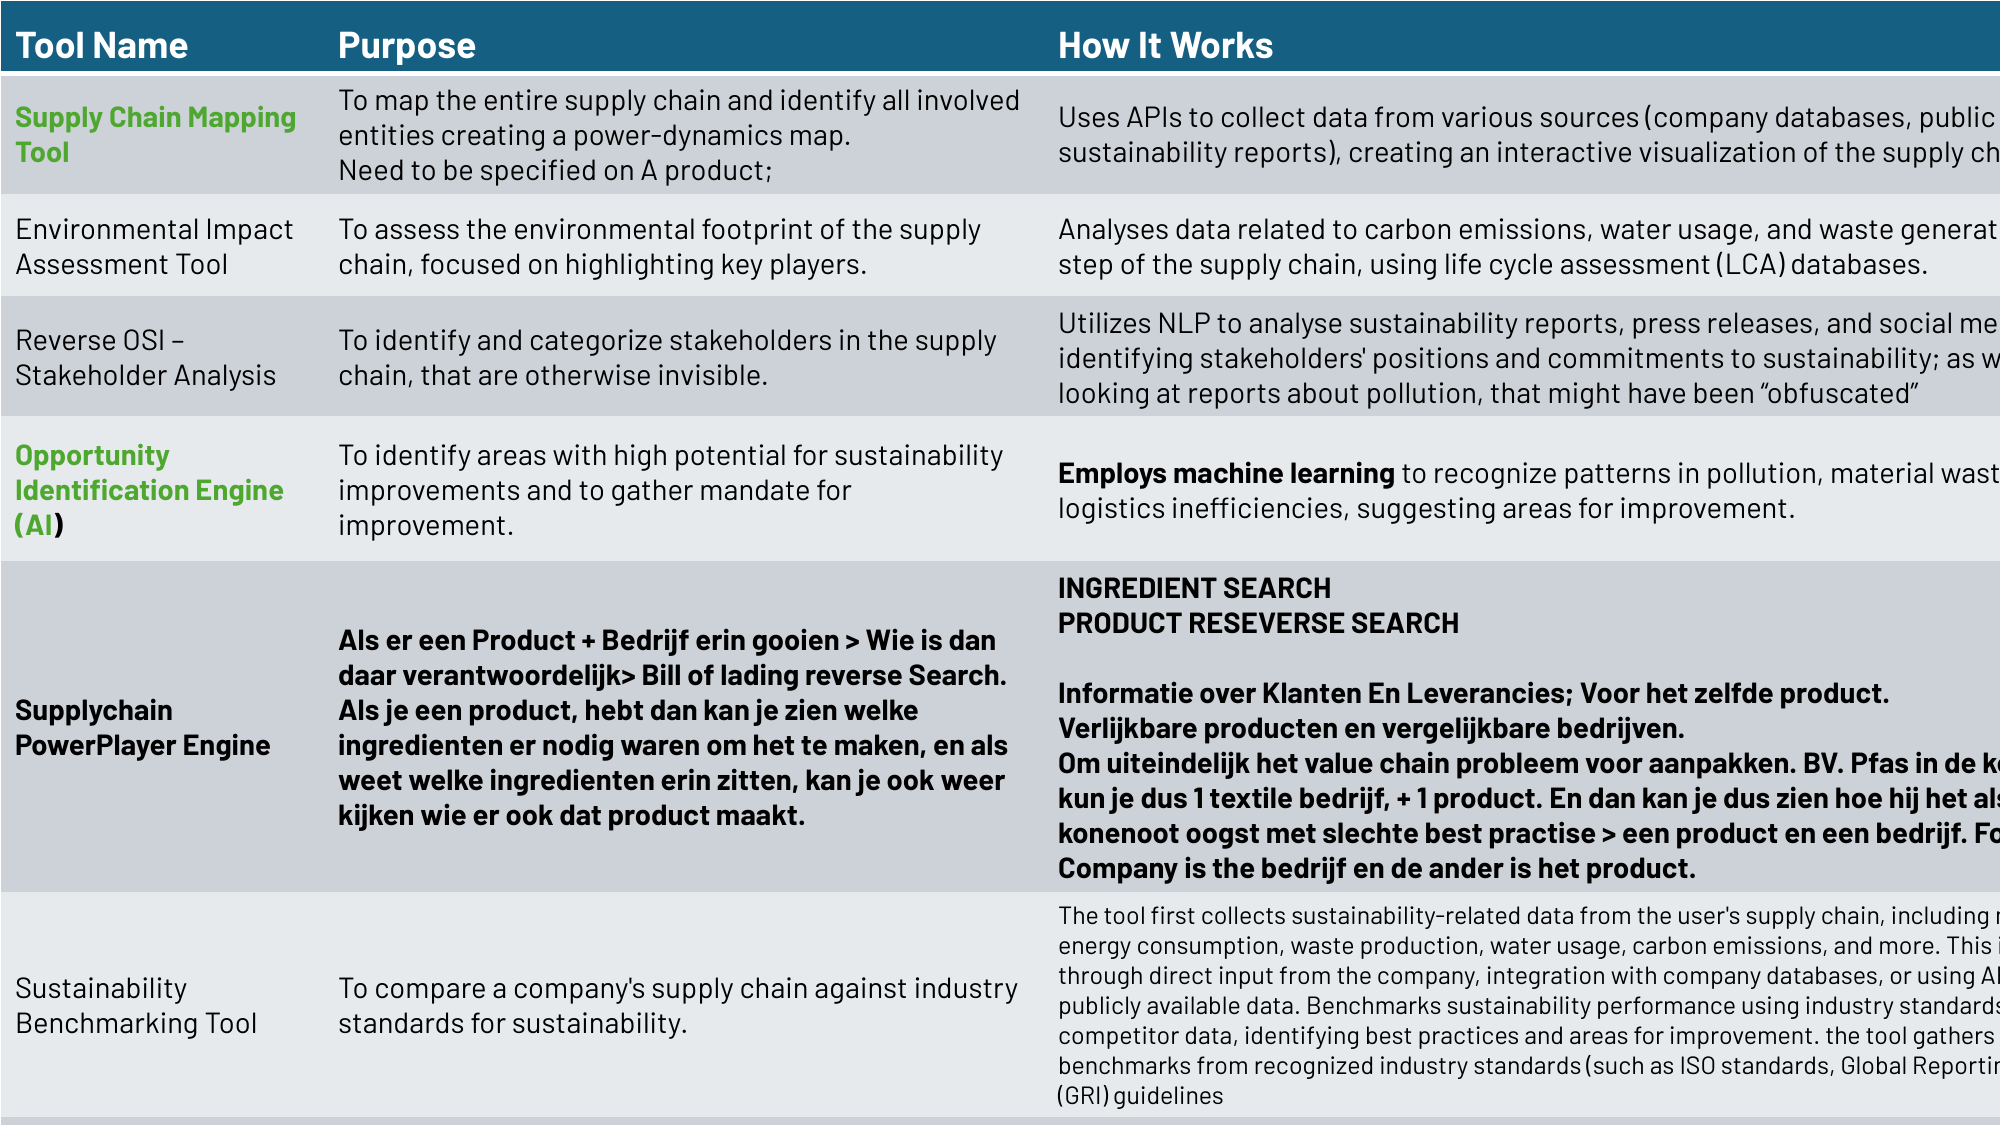

| Tool Name | Purpose | How It Works |
| --- | --- | --- |
| Supply Chain Mapping Tool | To map the entire supply chain and identify all involved entities creating a power-dynamics map. Need to be specified on A product; | Uses APIs to collect data from various sources (company databases, public records, sustainability reports), creating an interactive visualization of the supply chain. |
| Environmental Impact Assessment Tool | To assess the environmental footprint of the supply chain, focused on highlighting key players. | Analyses data related to carbon emissions, water usage, and waste generation at each step of the supply chain, using life cycle assessment (LCA) databases. |
| Reverse OSI – Stakeholder Analysis | To identify and categorize stakeholders in the supply chain, that are otherwise invisible. | Utilizes NLP to analyse sustainability reports, press releases, and social media, identifying stakeholders' positions and commitments to sustainability; as well as looking at reports about pollution, that might have been “obfuscated” |
| Opportunity Identification Engine (AI) | To identify areas with high potential for sustainability improvements and to gather mandate for improvement. | Employs machine learning to recognize patterns in pollution, material waste, and logistics inefficiencies, suggesting areas for improvement. |
| Supplychain PowerPlayer Engine | Als er een Product + Bedrijf erin gooien > Wie is dan daar verantwoordelijk> Bill of lading reverse Search. Als je een product, hebt dan kan je zien welke ingredienten er nodig waren om het te maken, en als weet welke ingredienten erin zitten, kan je ook weer kijken wie er ook dat product maakt. | INGREDIENT SEARCH PRODUCT RESEVERSE SEARCH Informatie over Klanten En Leverancies; Voor het zelfde product. Verlijkbare producten en vergelijkbare bedrijven. Om uiteindelijk het value chain probleem voor aanpakken. BV. Pfas in de keten, dan kun je dus 1 textile bedrijf, + 1 product. En dan kan je dus zien hoe hij het als. Als je konenoot oogst met slechte best practise > een product en een bedrijf. Focus Company is the bedrijf en de ander is het product. |
| Sustainability Benchmarking Tool | To compare a company's supply chain against industry standards for sustainability. | The tool first collects sustainability-related data from the user's supply chain, including metrics on energy consumption, waste production, water usage, carbon emissions, and more. This is achieved through direct input from the company, integration with company databases, or using APIs to fetch publicly available data. Benchmarks sustainability performance using industry standards and competitor data, identifying best practices and areas for improvement. the tool gathers sustainability benchmarks from recognized industry standards (such as ISO standards, Global Reporting Initiative (GRI) guidelines |
| Risk and Impact Assessment Tool | To assess potential environmental and social risks in the supply chain. | Uses predictive analytics to forecast future sustainability challenges based on current practices, assessing risks and impacts, specifically, legally. |
| Dashboard for Sustainability Insights | To present collected and analysed data in an actionable format. | Aggregates key sustainability metrics, opportunities for improvement, stakeholder positions, and environmental impacts on an intuitive dashboard. |
| Scenario Planning and Simulation Tool | To simulate the effects of various sustainability initiatives. | Allows for the simulation of changes in the supply chain to understand potential impacts on costs, emissions reductions, and stakeholder reactions before implementation. |
| Workflow Automation Tool | To automate the data collection, analysis, and reporting processes, including markdown format for immediate Data integration and building of Dynamic Documents. | Integrates all tools into a single workflow with APIs for seamless data exchange and triggers for automatic updates based on new data inputs. |